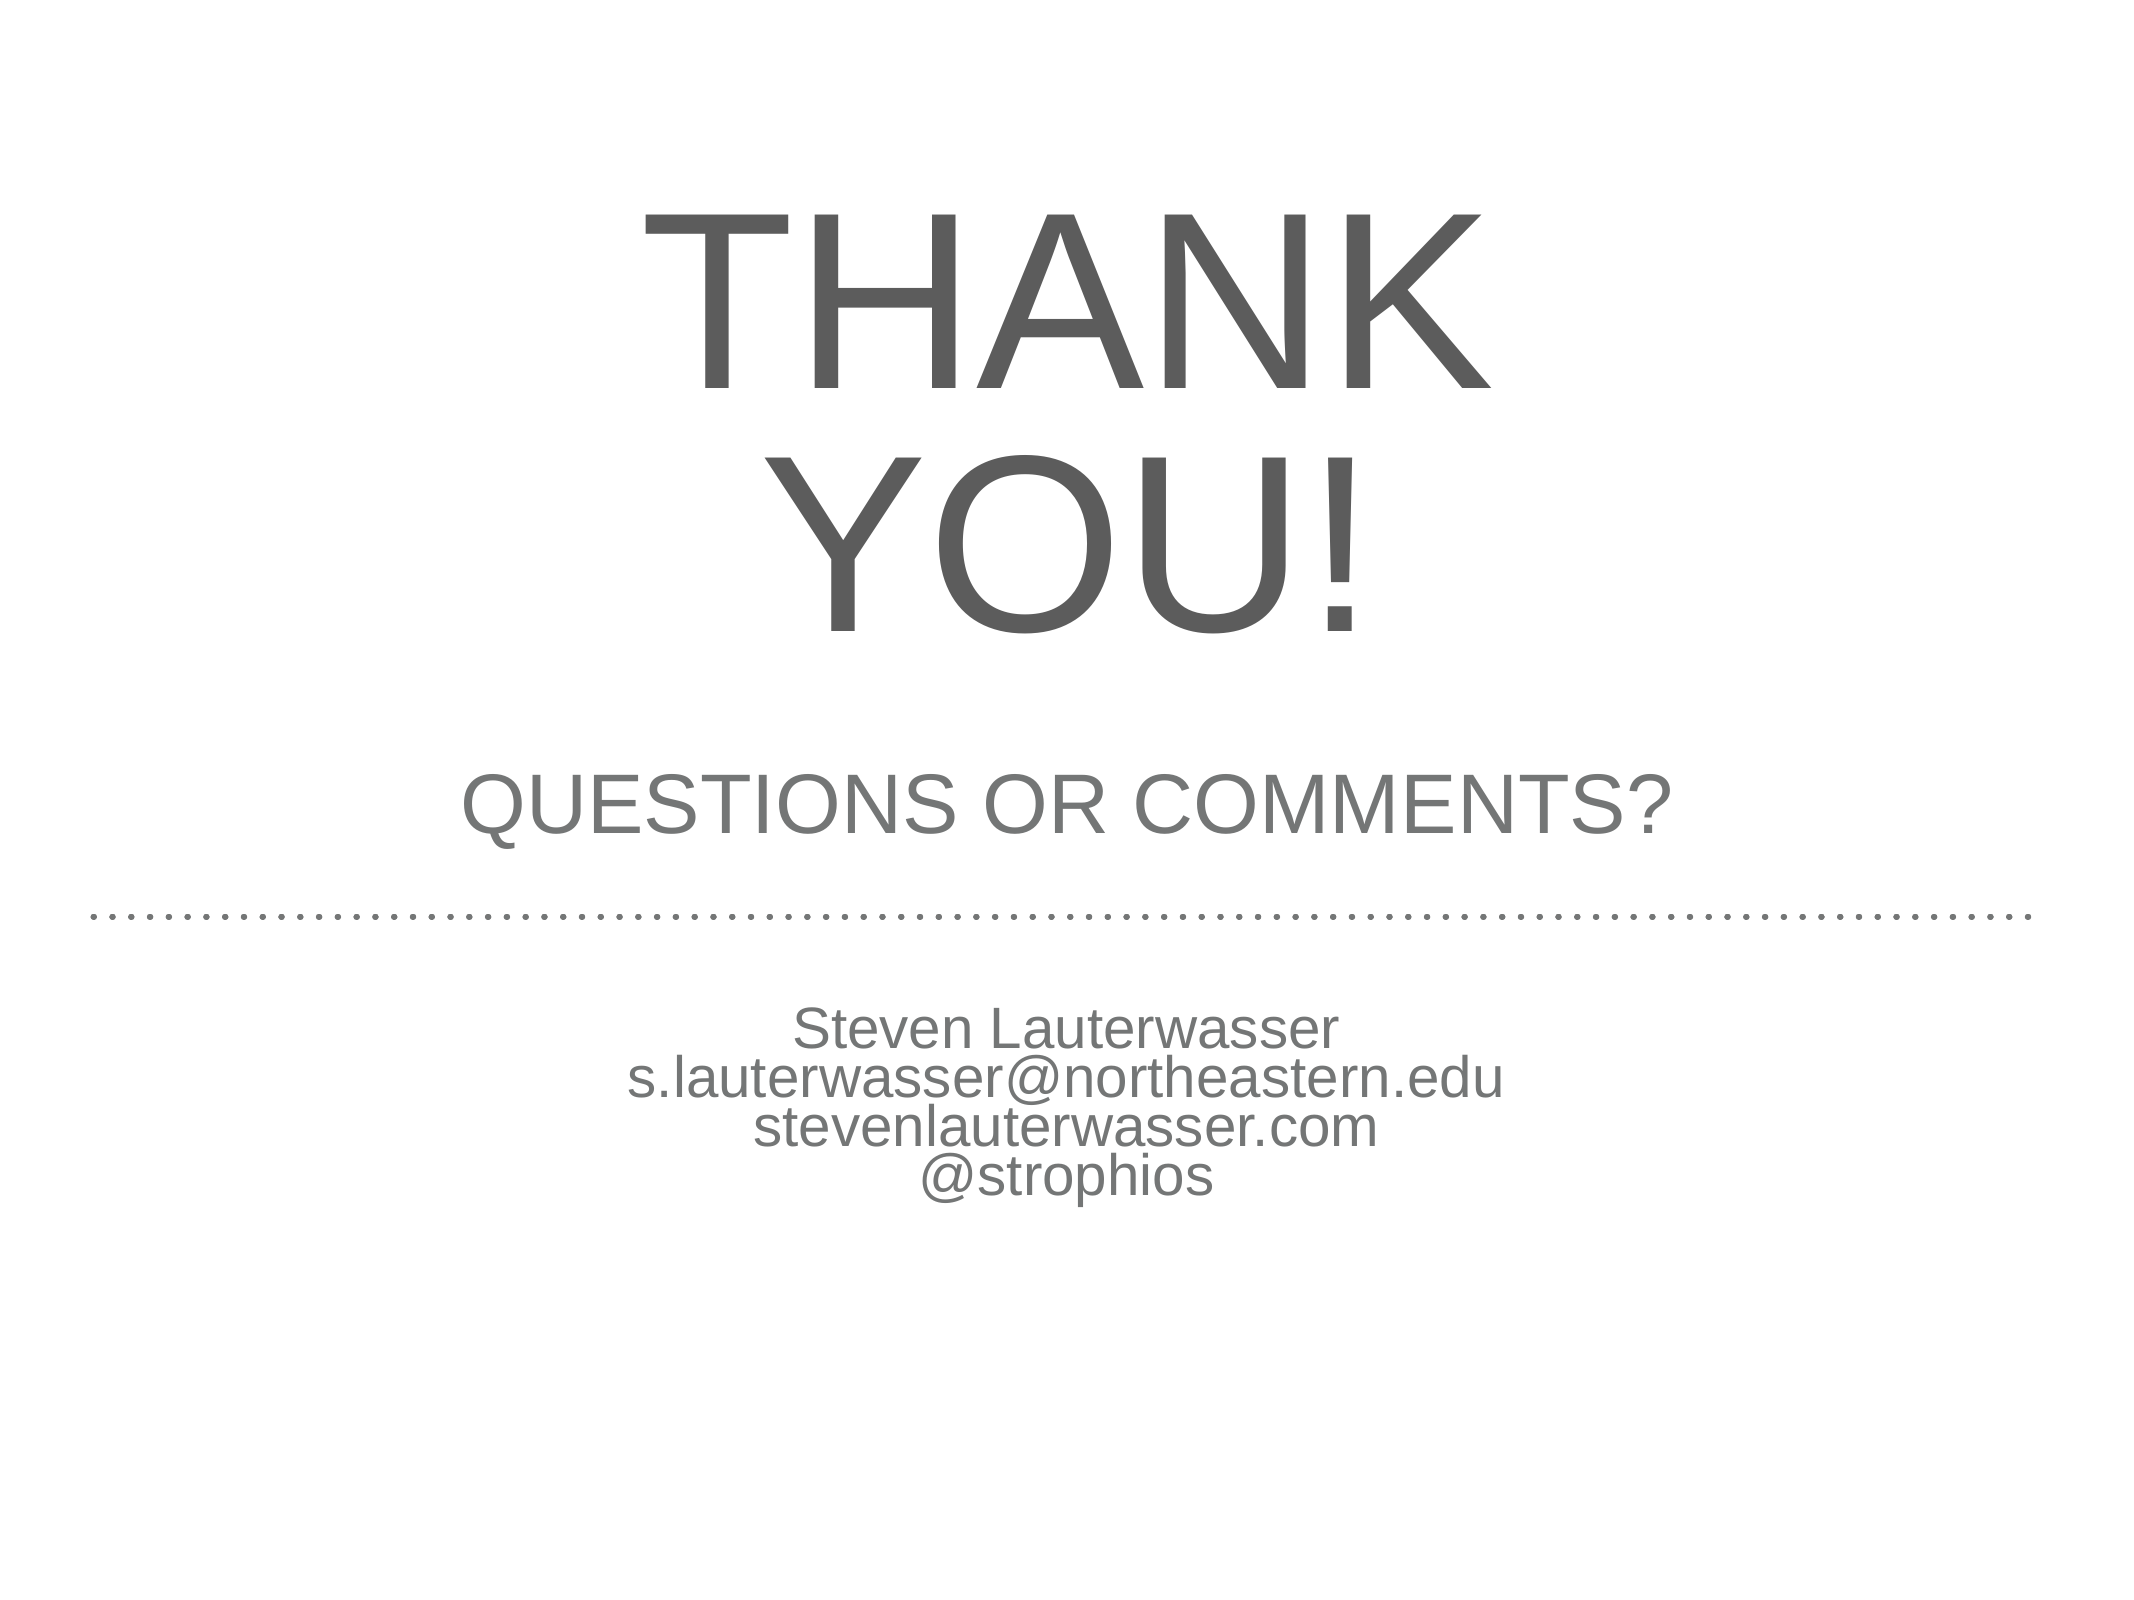

# Thank You!
Questions or Comments?

Steven Lauterwasser
s.lauterwasser@northeastern.edu
stevenlauterwasser.com
@strophios